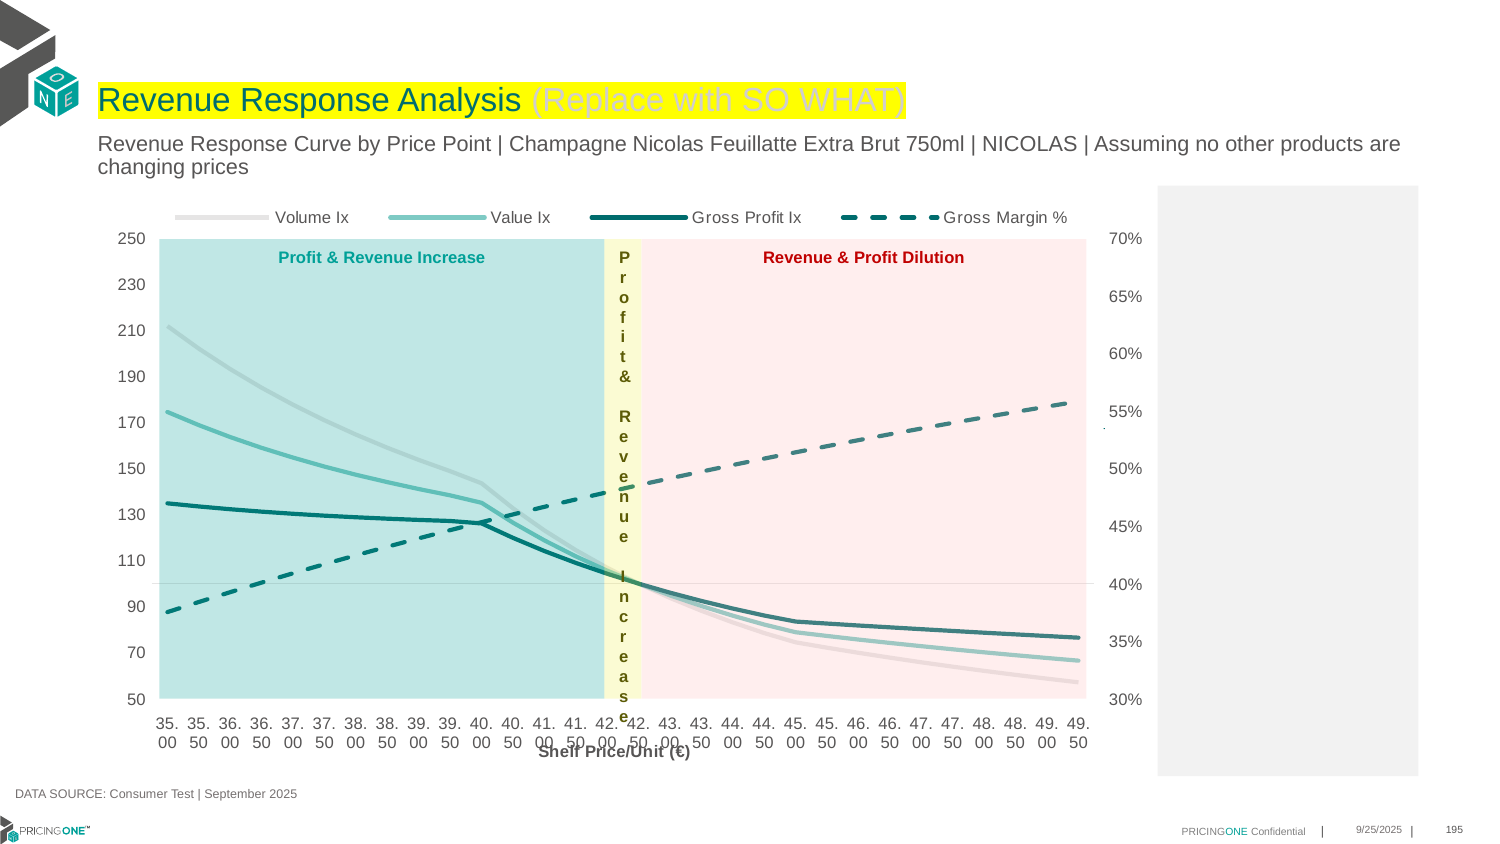

# Revenue Response Analysis (Replace with SO WHAT)

Revenue Response Curve by Price Point | Champagne Nicolas Feuillatte Extra Brut 750ml | NICOLAS | Assuming no other products are changing prices

### Chart:

| Category | Volume Ix | Value Ix | Gross Profit Ix | Gross Margin % |
|---|---|---|---|---|
| 35.00 | 211.86639602859168 | 174.55445982877944 | 134.86104420176397 | 0.37528294463326317 |
| 35.50 | 202.05625746693508 | 168.8385220651092 | 133.51249944647935 | 0.384081776398992 |
| 36.00 | 193.16173112651936 | 163.66903782280406 | 132.3157340050436 | 0.39263619617122814 |
| 36.50 | 185.07499843355646 | 158.98542495497344 | 131.260837676124 | 0.40095624827847154 |
| 37.00 | 177.69921356936948 | 154.73164362708332 | 130.33549823292202 | 0.40905143411254624 |
| 37.50 | 170.94865812894898 | 150.8569645546094 | 129.52644799935612 | 0.416930748324379 |
| 38.00 | 164.74827360889213 | 147.3161945064176 | 128.8204464217912 | 0.4246027121622161 |
| 38.50 | 159.0328218113911 | 144.0695340664547 | 128.2048947148028 | 0.4320754042120574 |
| 39.00 | 153.74586556191517 | 141.082213181752 | 127.66817923377478 | 0.4393564887734414 |
| 39.50 | 148.83870297544897 | 138.32401315190626 | 127.19982696129068 | 0.4464532420801067 |
| 40.00 | 143.55615107426948 | 135.098492986492 | 126.16375642116684 | 0.4533725765541052 |
| 40.50 | 132.73162378455604 | 126.47605889311025 | 119.86685544668767 | 0.460121063263314 |
| 41.00 | 123.1151319599104 | 118.76362137595595 | 114.16560128445603 | 0.46670495273571255 |
| 41.50 | 114.54359154329961 | 111.84470363347201 | 108.99262814898523 | 0.4731301942690172 |
| 42.00 | 106.87805058034785 | 105.61897792111041 | 104.28831099547138 | 0.47940245386105274 |
| 42.50 | 100.0 | 100.0 | 100.0 | 0.4855271308744521 |
| 43.00 | 93.80825118512206 | 94.91325609199689 | 96.08129920726485 | 0.4915093735387027 |
| 43.50 | 88.21629343821095 | 90.29448008321019 | 92.49139437628914 | 0.4973540933830854 |
| 44.00 | 83.15005555594861 | 86.08820207889298 | 89.19443012646049 | 0.5030659786855504 |
| 44.50 | 78.54601003877688 | 82.24649727607304 | 86.15893749495646 | 0.5086495070149262 |
| 45.00 | 74.5127370020935 | 78.90050542630624 | 83.54024936520197 | 0.5141089569369824 |
| 45.50 | 72.18467211215831 | 77.28367073927247 | 82.67922184103709 | 0.5194484189486641 |
| 46.00 | 69.97296826731547 | 75.73811352128438 | 81.84147029990599 | 0.524671805699222 |
| 46.50 | 67.86981224219086 | 74.25938020542429 | 81.0261255115535 | 0.5297828615519187 |
| 47.00 | 65.86802560662679 | 72.84335294530973 | 80.23233419275752 | 0.5347851715354088 |
| 47.50 | 63.96100805505053 | 71.48622343469536 | 79.45926551290312 | 0.5396821697297729 |
| 48.00 | 62.142685803840834 | 70.18446847706373 | 78.70611577932809 | 0.5444771471284212 |
| 48.50 | 60.40746464844183 | 68.93482725266442 | 77.97211163509151 | 0.5491732590136952 |
| 49.00 | 58.75018729369986 | 67.73428021772075 | 77.25651205125352 | 0.5537735318809024 |
| 49.50 | 57.16609459507551 | 66.58002956283184 | 76.55860935320196 | 0.5582808699427114 |
Profit & Revenue Increase
Profit & Revenue Increase
Revenue & Profit Dilution

DATA SOURCE: Consumer Test | September 2025

9/25/2025
195